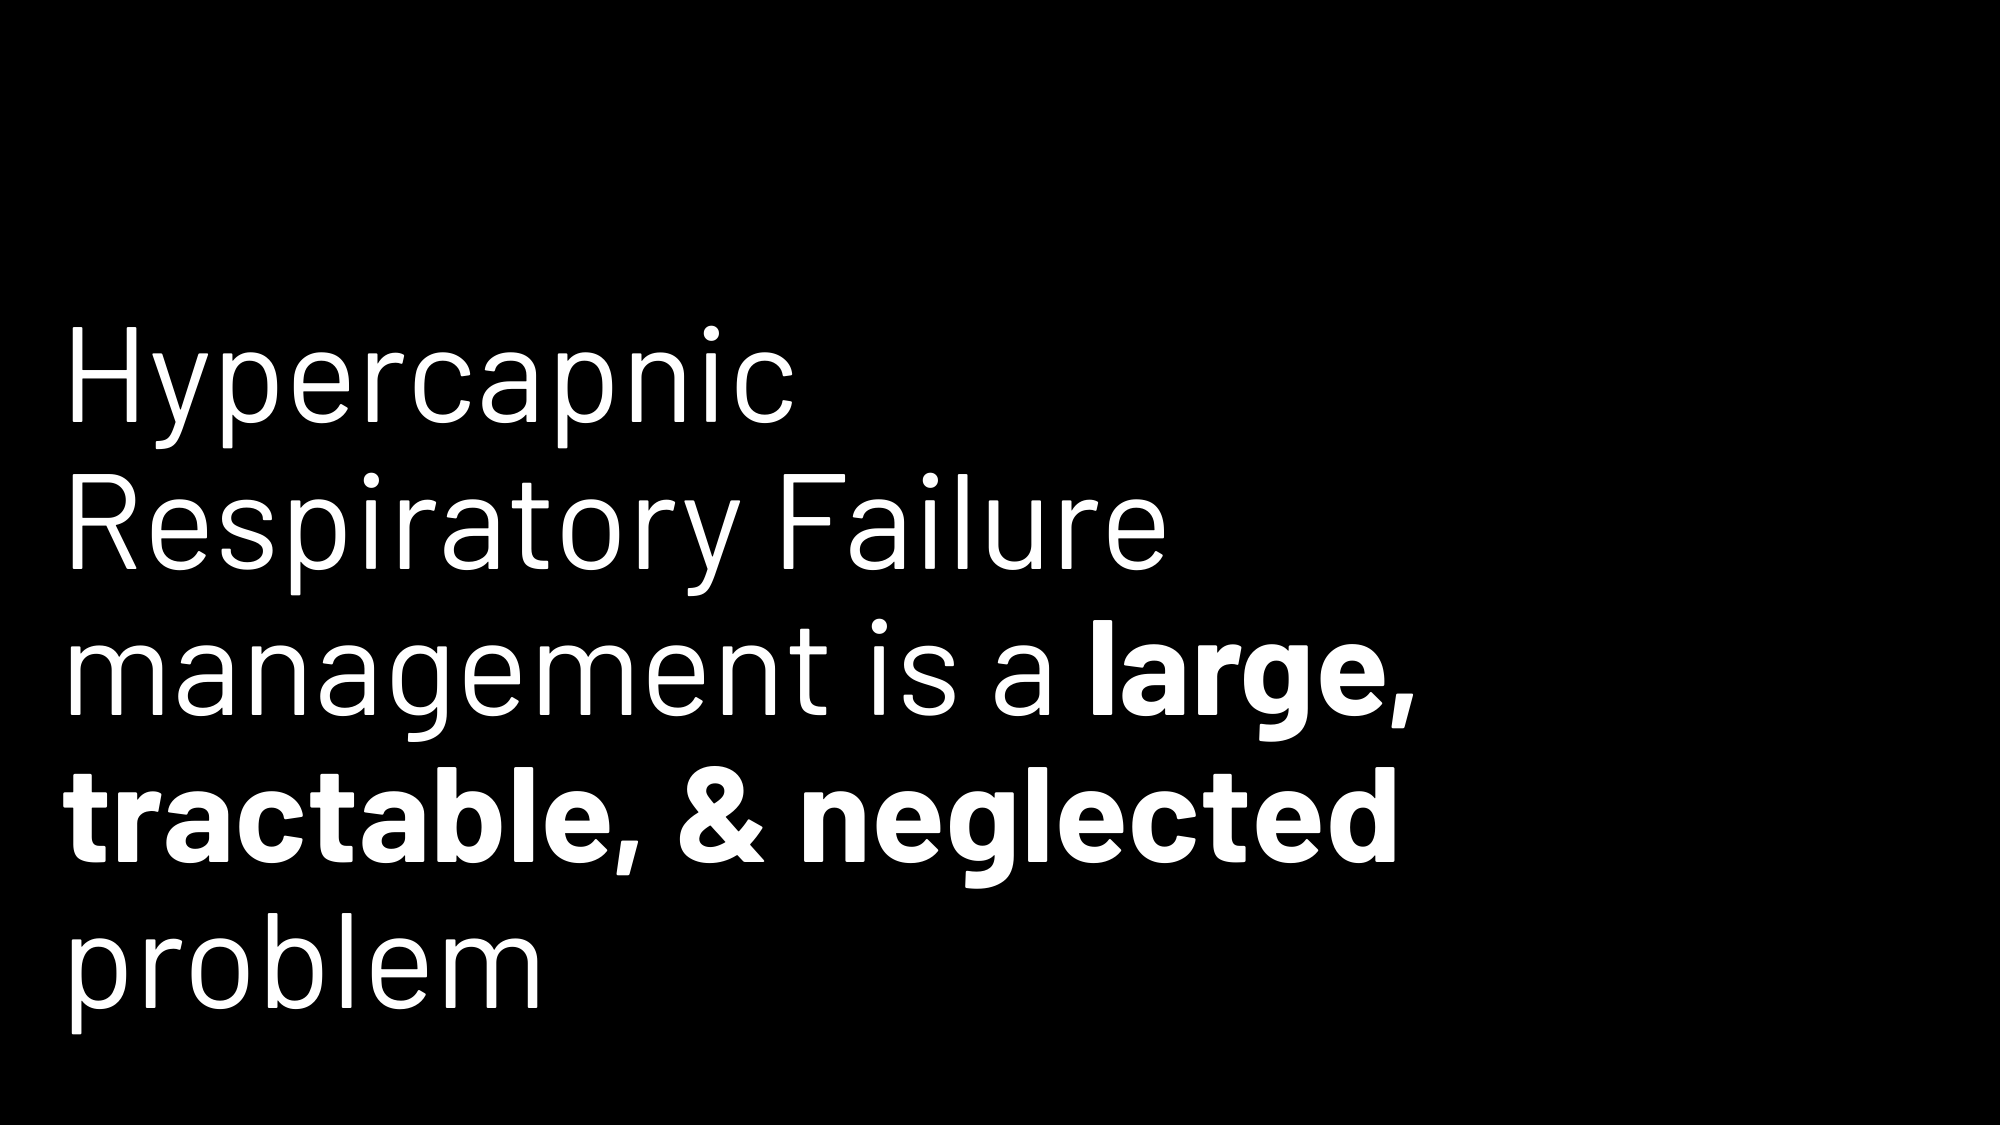

# Hypercapnic Respiratory Failure management is a large, tractable, & neglected problem